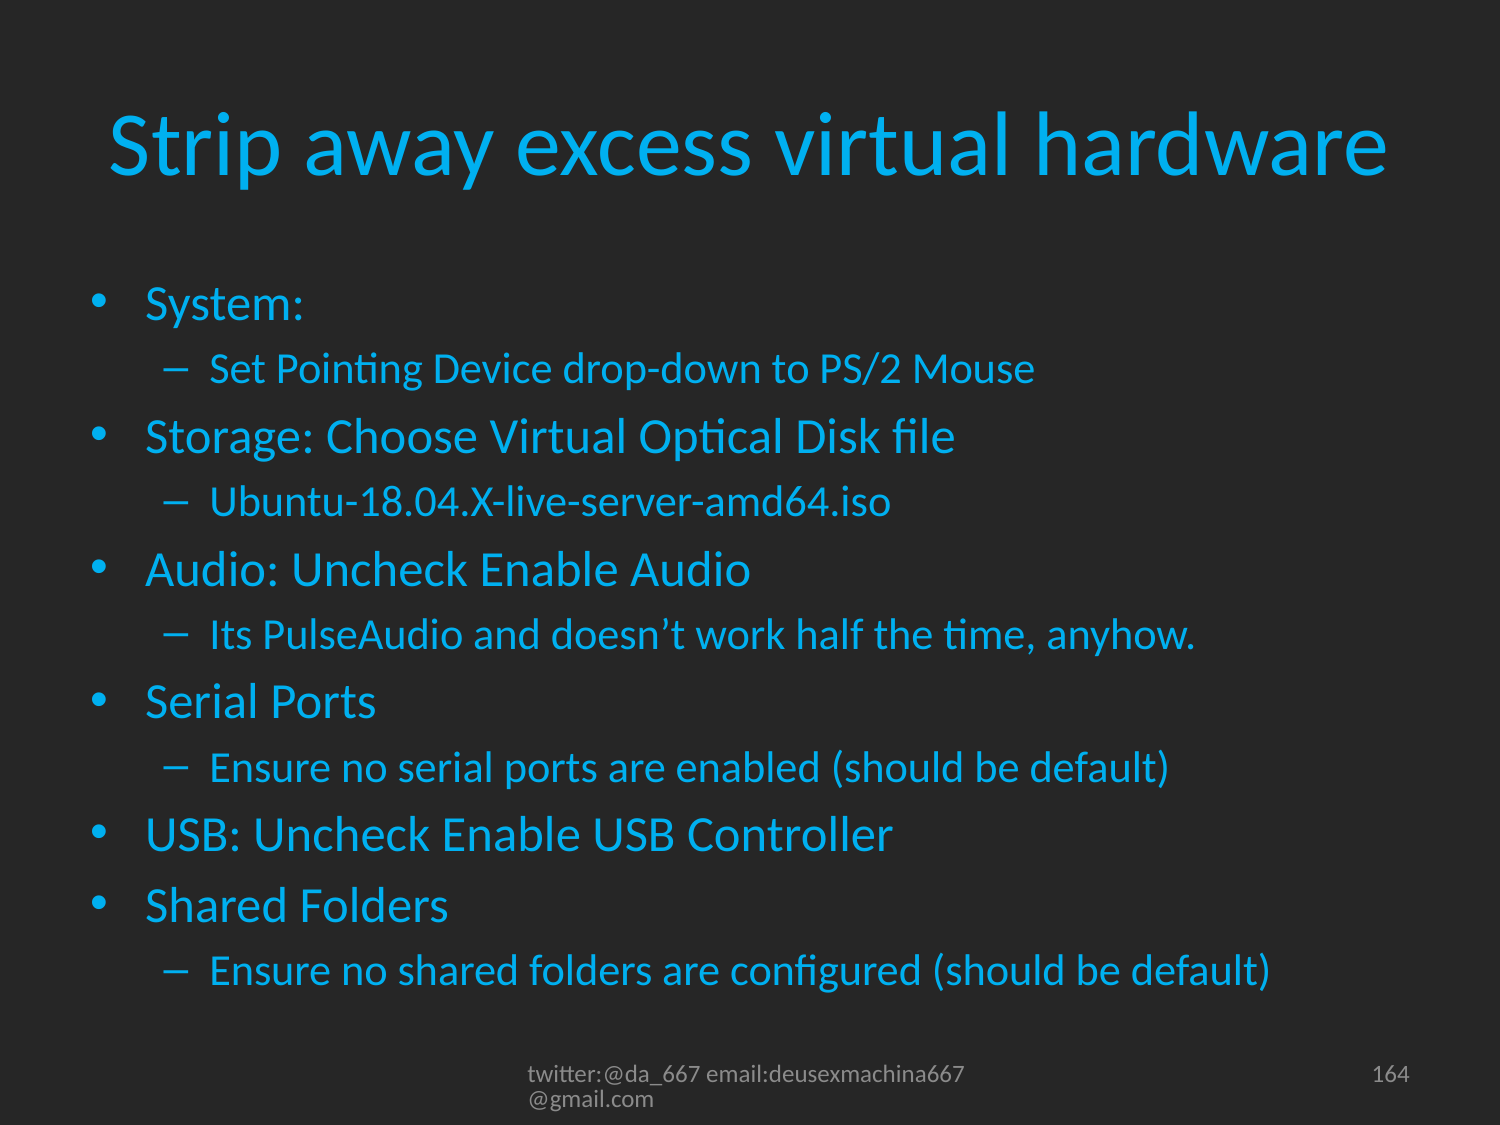

# Strip away excess virtual hardware
System:
Set Pointing Device drop-down to PS/2 Mouse
Storage: Choose Virtual Optical Disk file
Ubuntu-18.04.X-live-server-amd64.iso
Audio: Uncheck Enable Audio
Its PulseAudio and doesn’t work half the time, anyhow.
Serial Ports
Ensure no serial ports are enabled (should be default)
USB: Uncheck Enable USB Controller
Shared Folders
Ensure no shared folders are configured (should be default)
twitter:@da_667 email:deusexmachina667@gmail.com
164